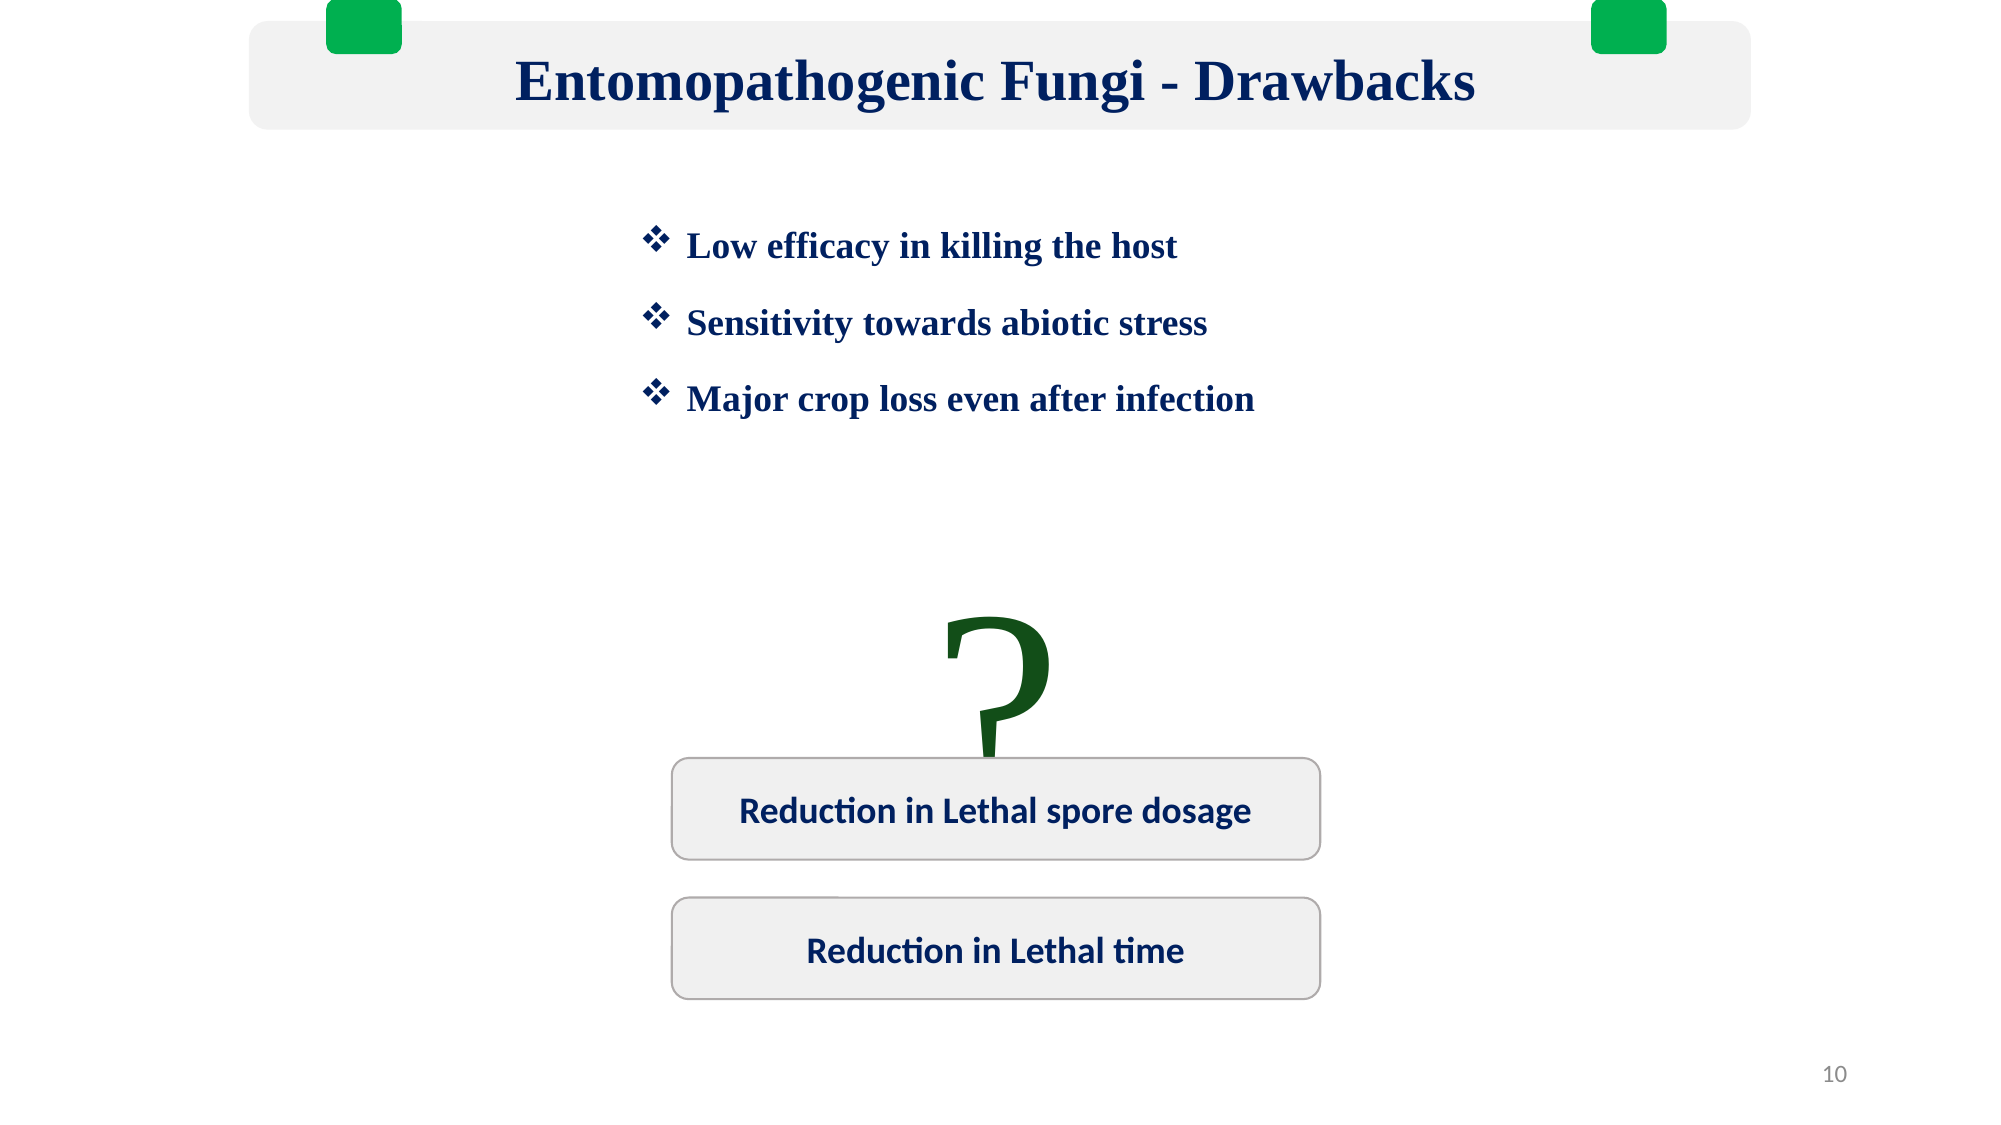

Entomopathogenic Fungi - Drawbacks
Low efficacy in killing the host
Sensitivity towards abiotic stress
Major crop loss even after infection
?
Reduction in Lethal spore dosage
Reduction in Lethal time
10